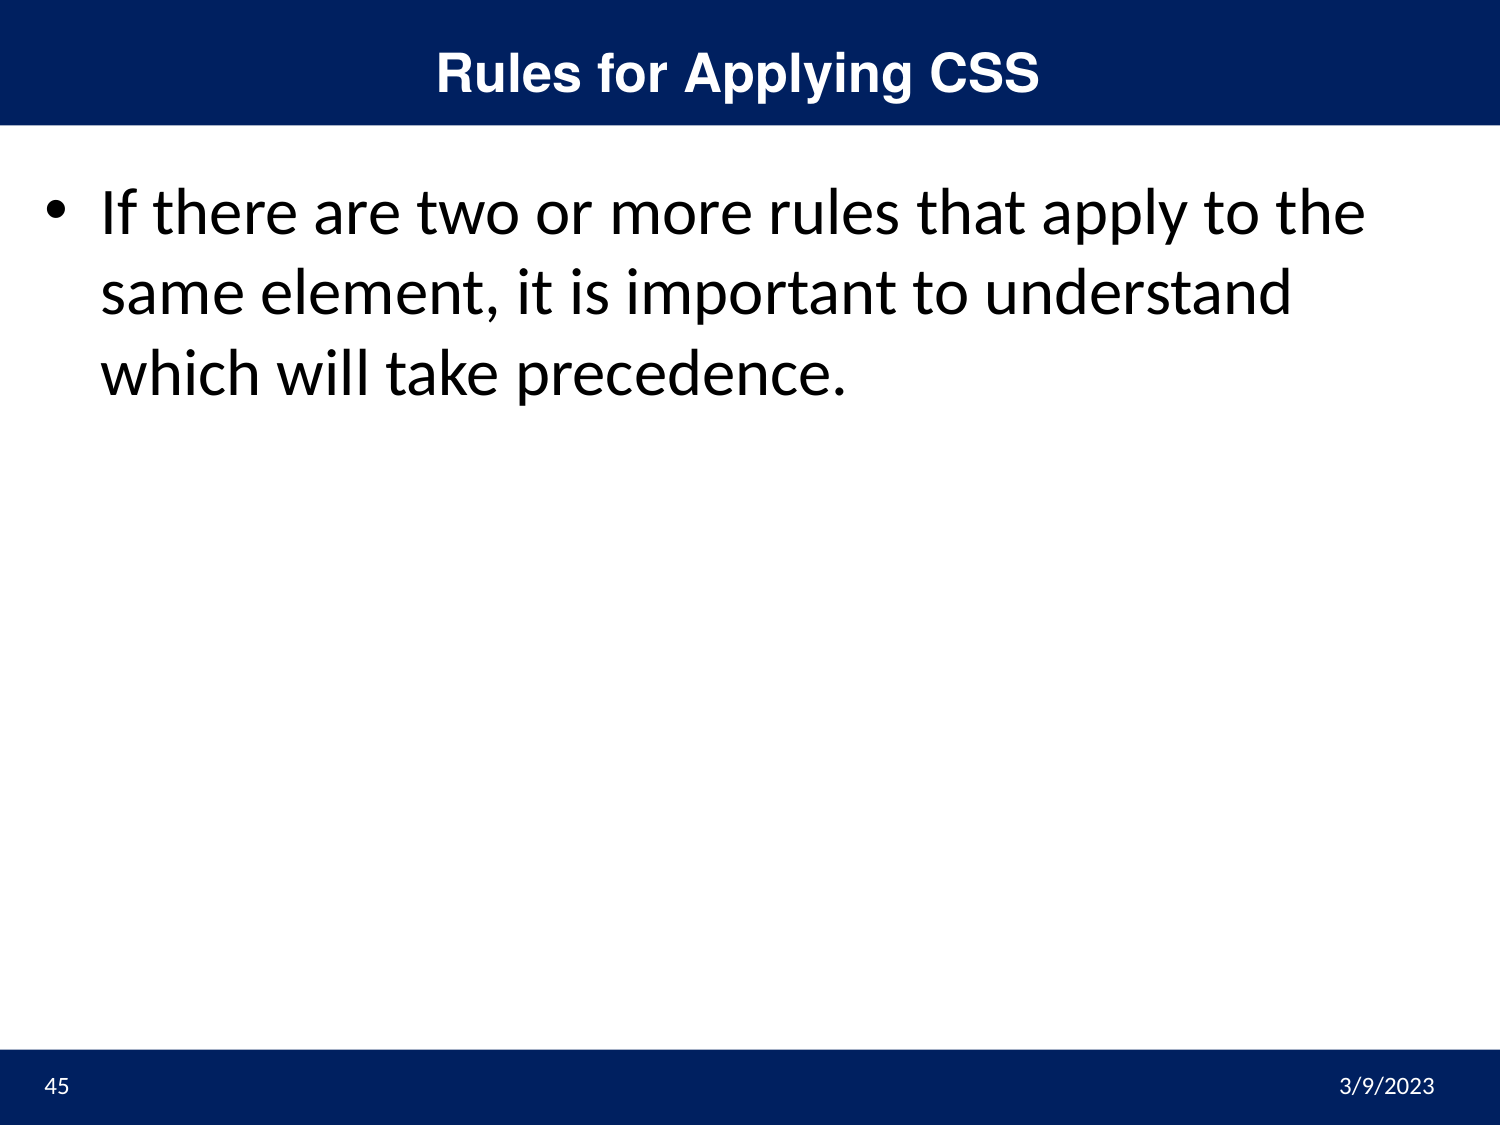

# Rules for Applying CSS
If there are two or more rules that apply to the same element, it is important to understand which will take precedence.
45
3/9/2023